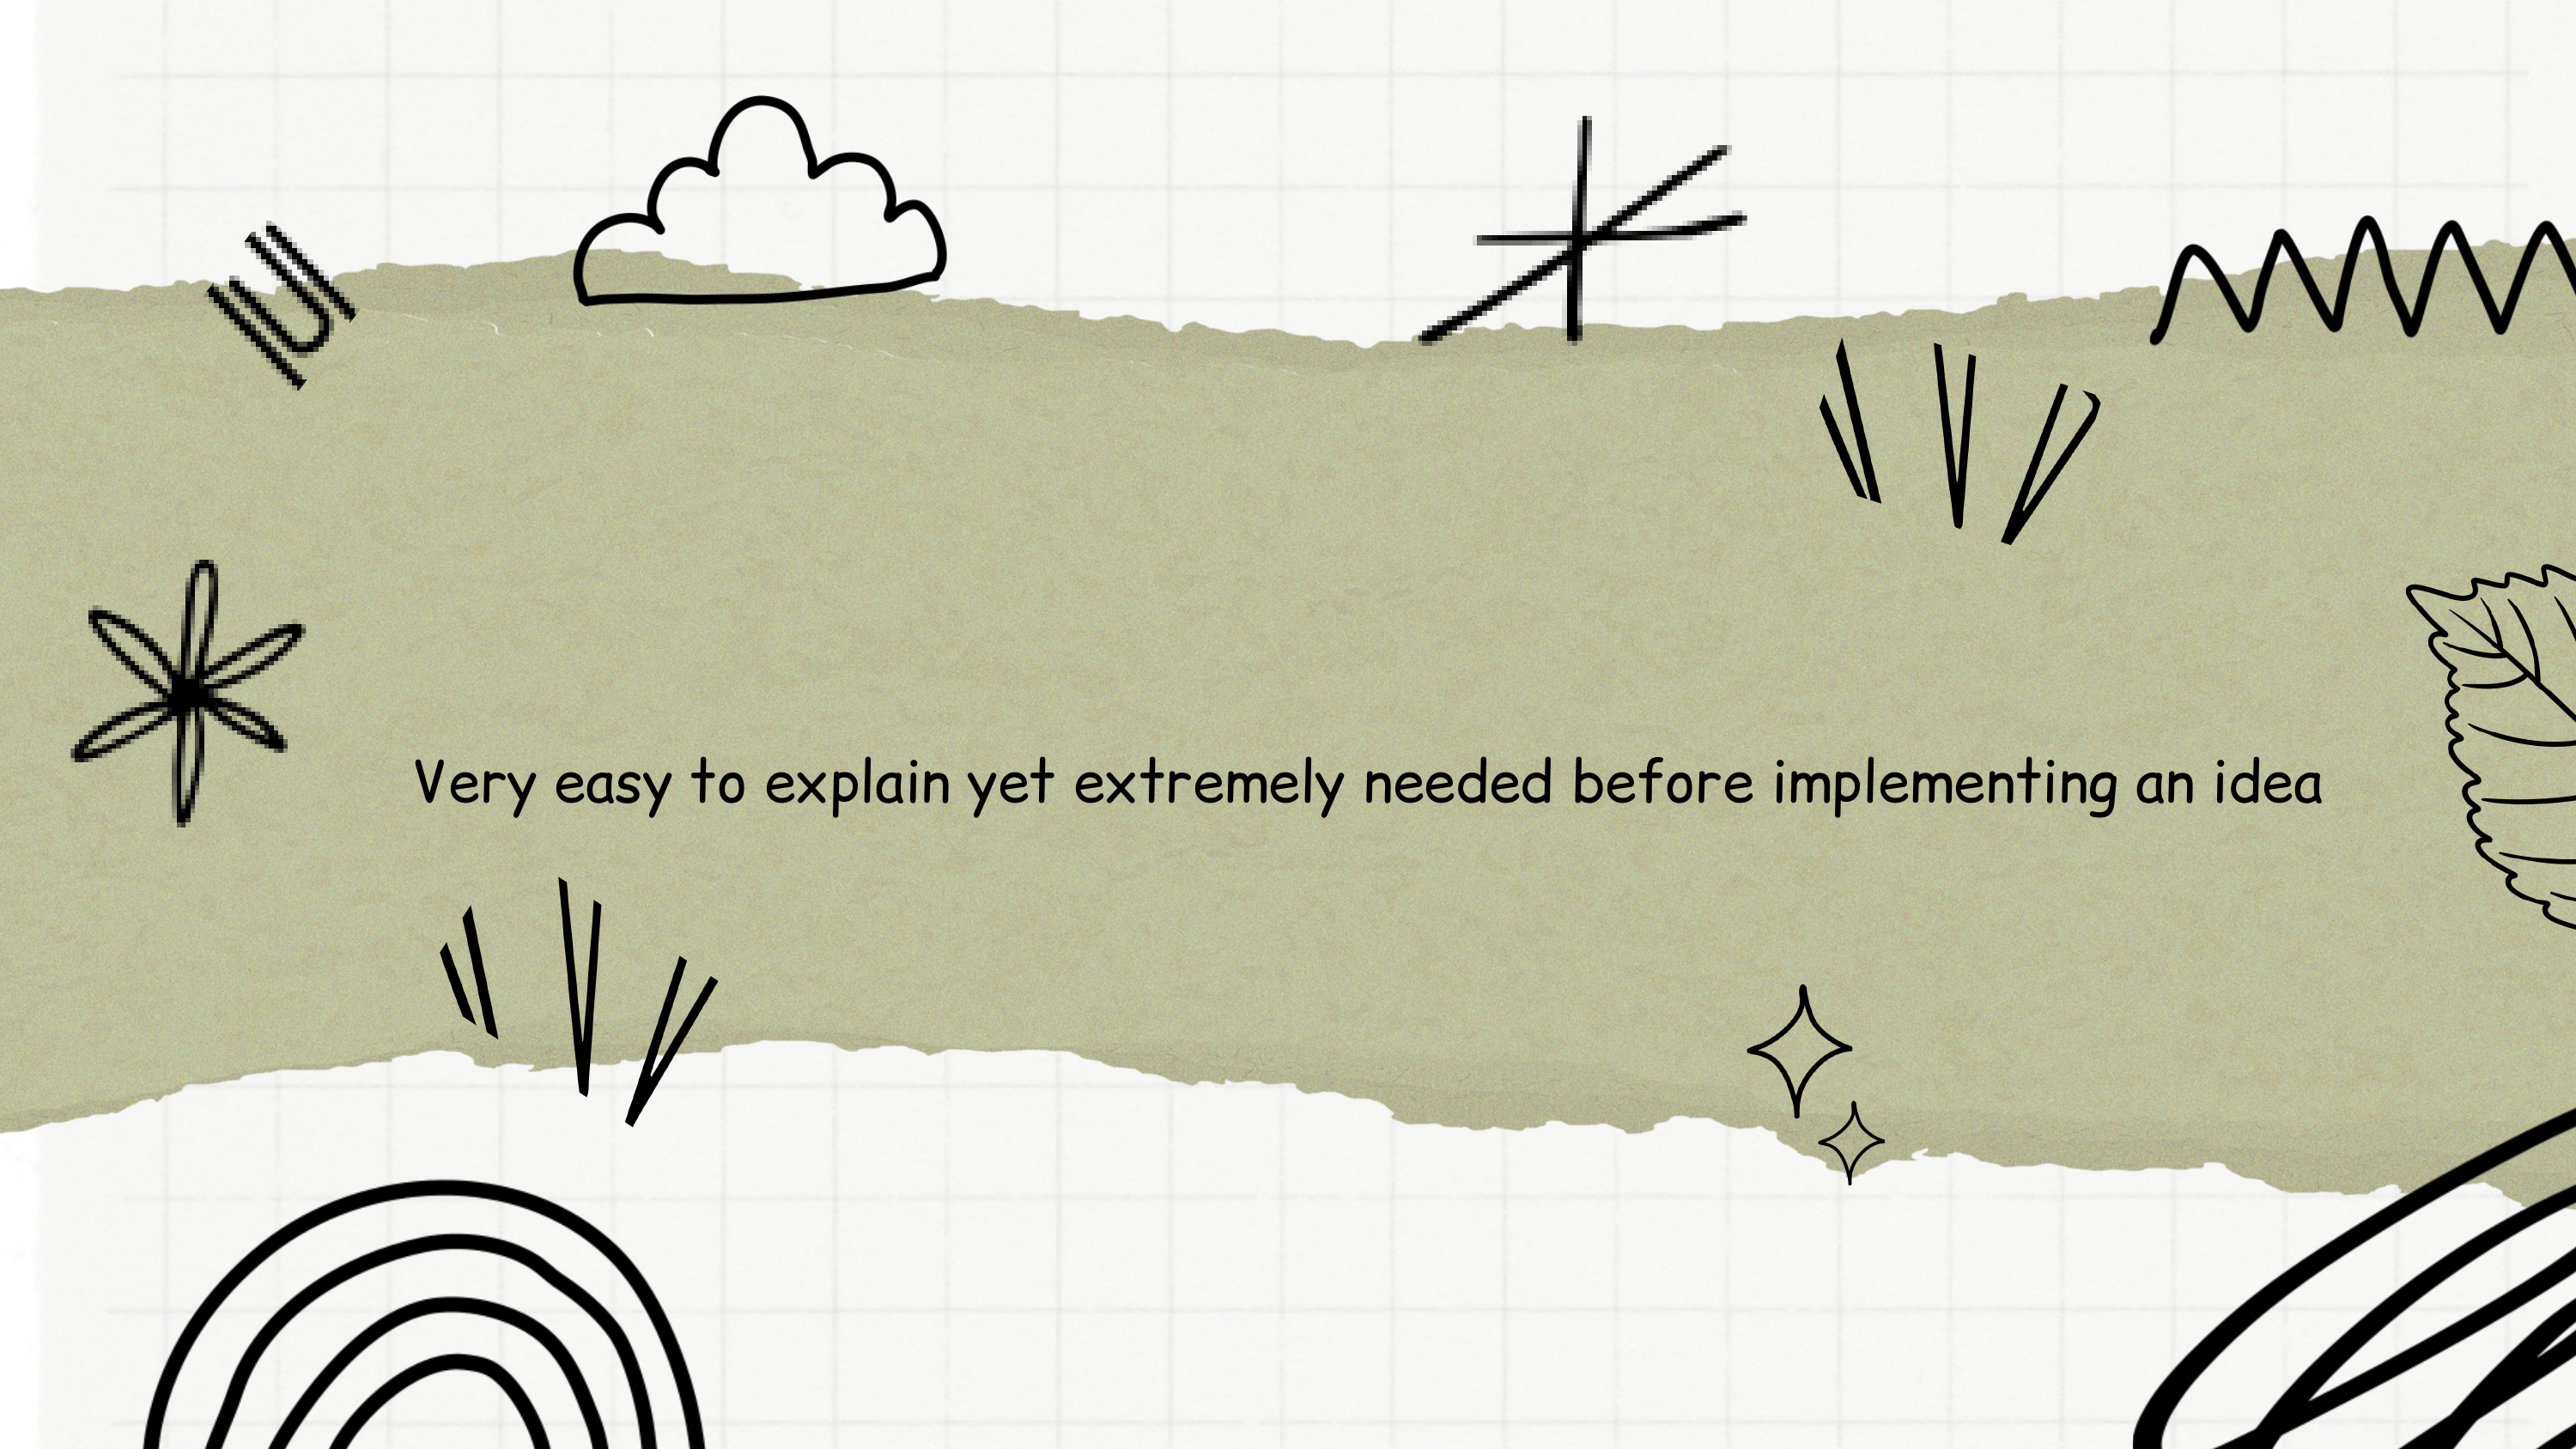

Very easy to explain yet extremely needed before implementing an idea